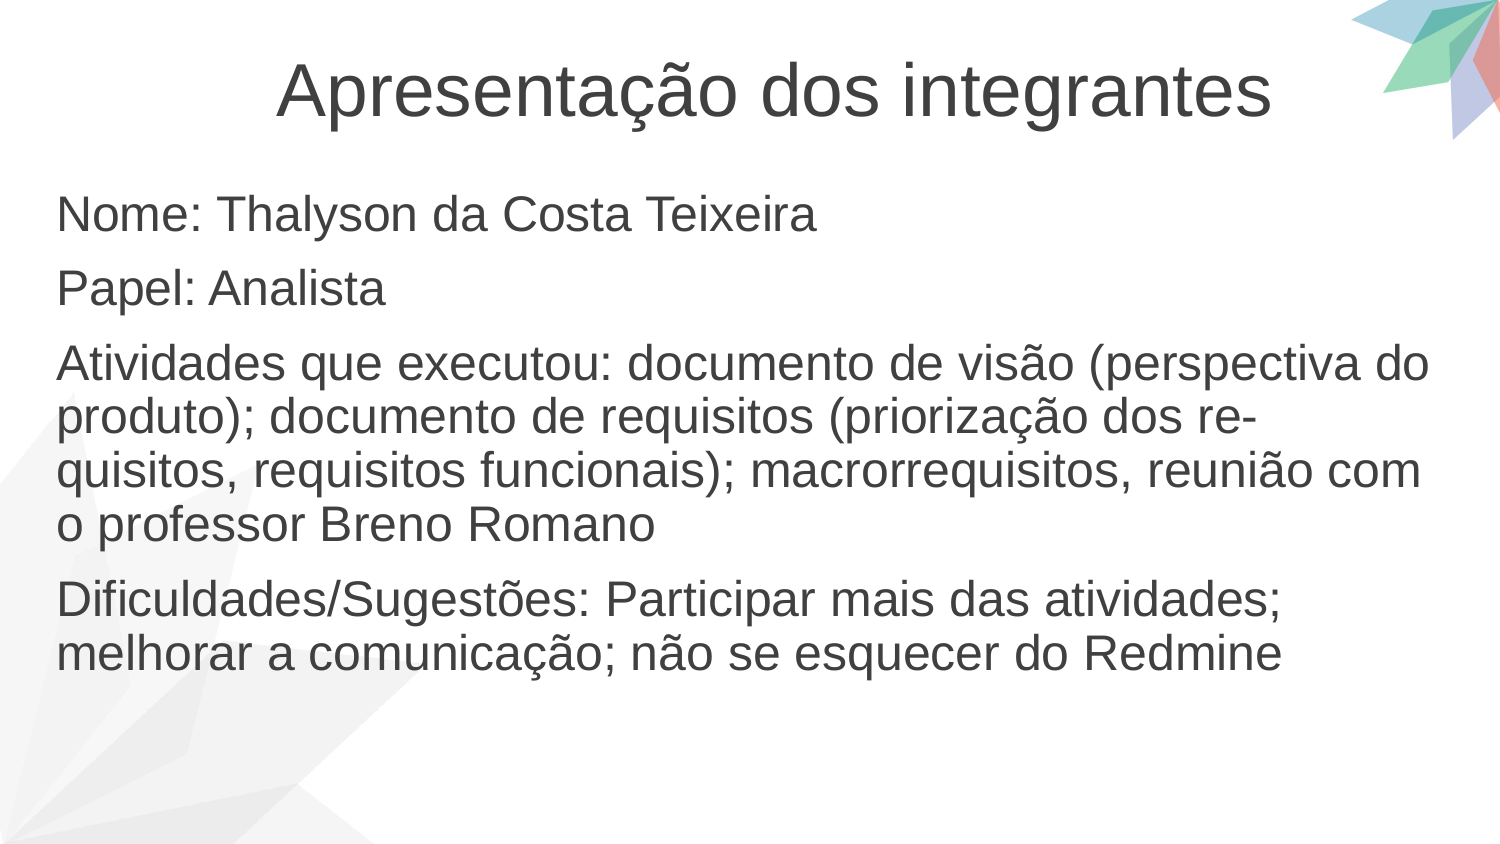

Apresentação dos integrantes
Nome: Thalyson da Costa Teixeira
Papel: Analista
Atividades que executou: documento de visão (perspectiva do produto); documento de requisitos (priorização dos re-   quisitos, requisitos funcionais); macrorrequisitos, reunião com o professor Breno Romano
Dificuldades/Sugestões: Participar mais das atividades; melhorar a comunicação; não se esquecer do Redmine